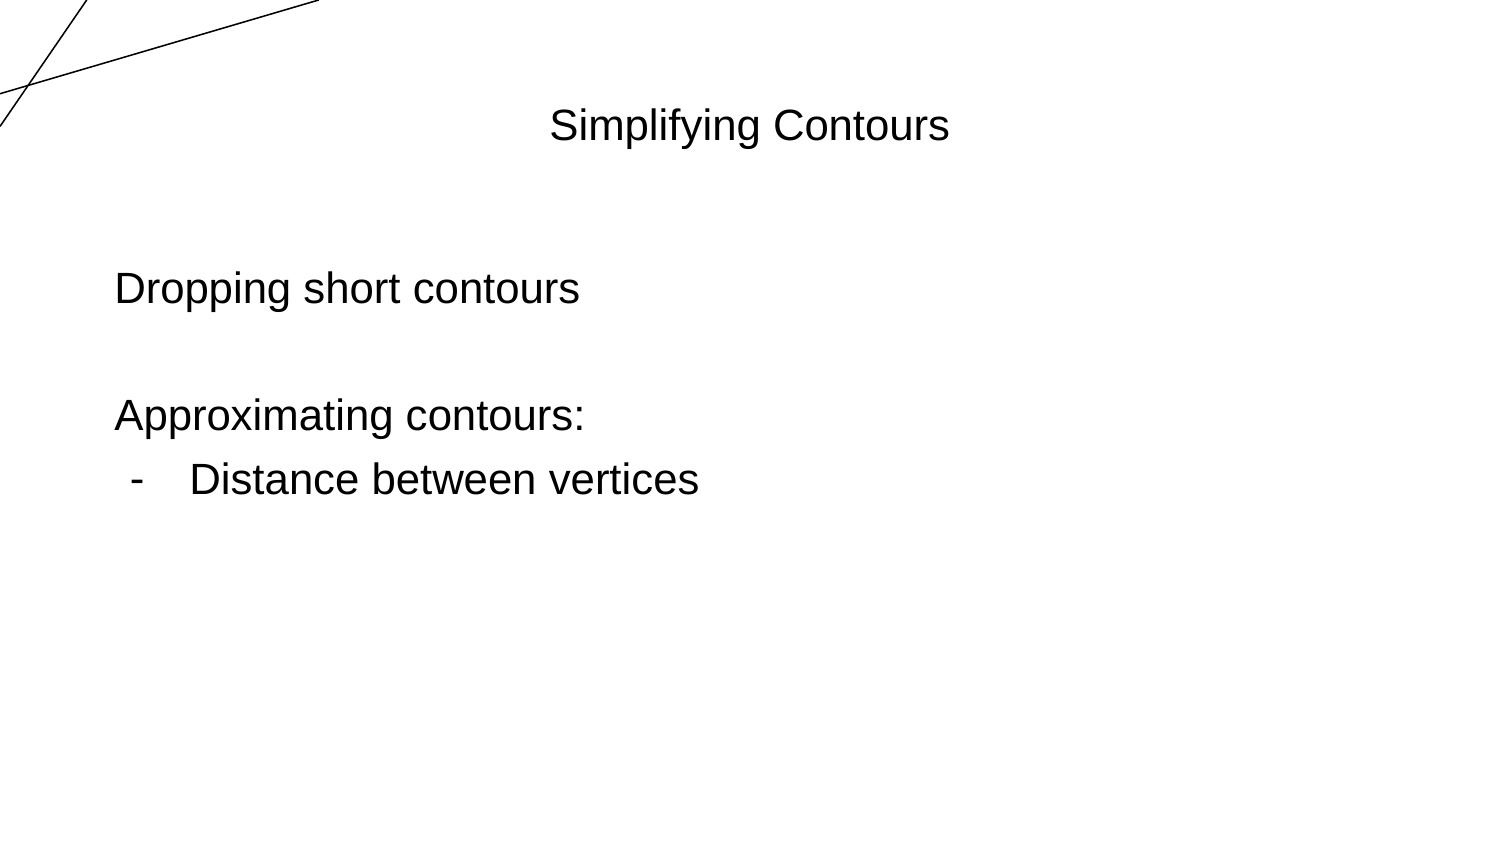

# Simplifying Contours
Dropping short contours

Approximating contours:
Distance between vertices